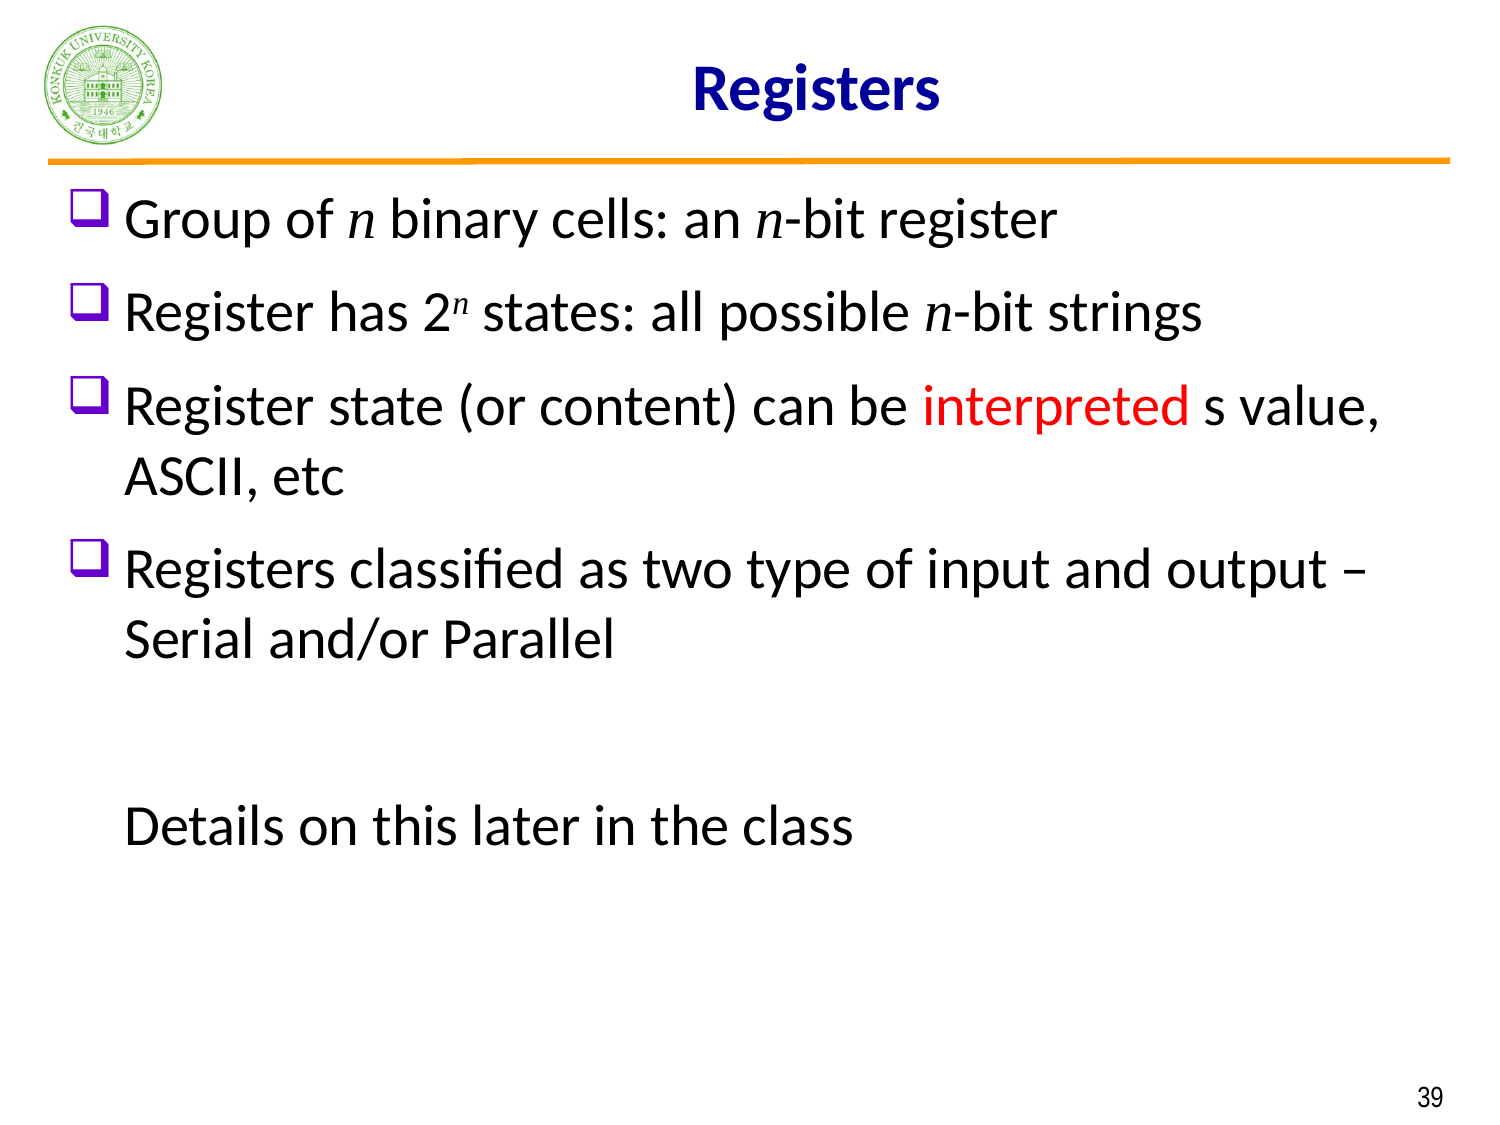

# Registers
Group of n binary cells: an n-bit register
Register has 2n states: all possible n-bit strings
Register state (or content) can be interpreted s value, ASCII, etc
Registers classified as two type of input and output – Serial and/or Parallel

	Details on this later in the class
 39